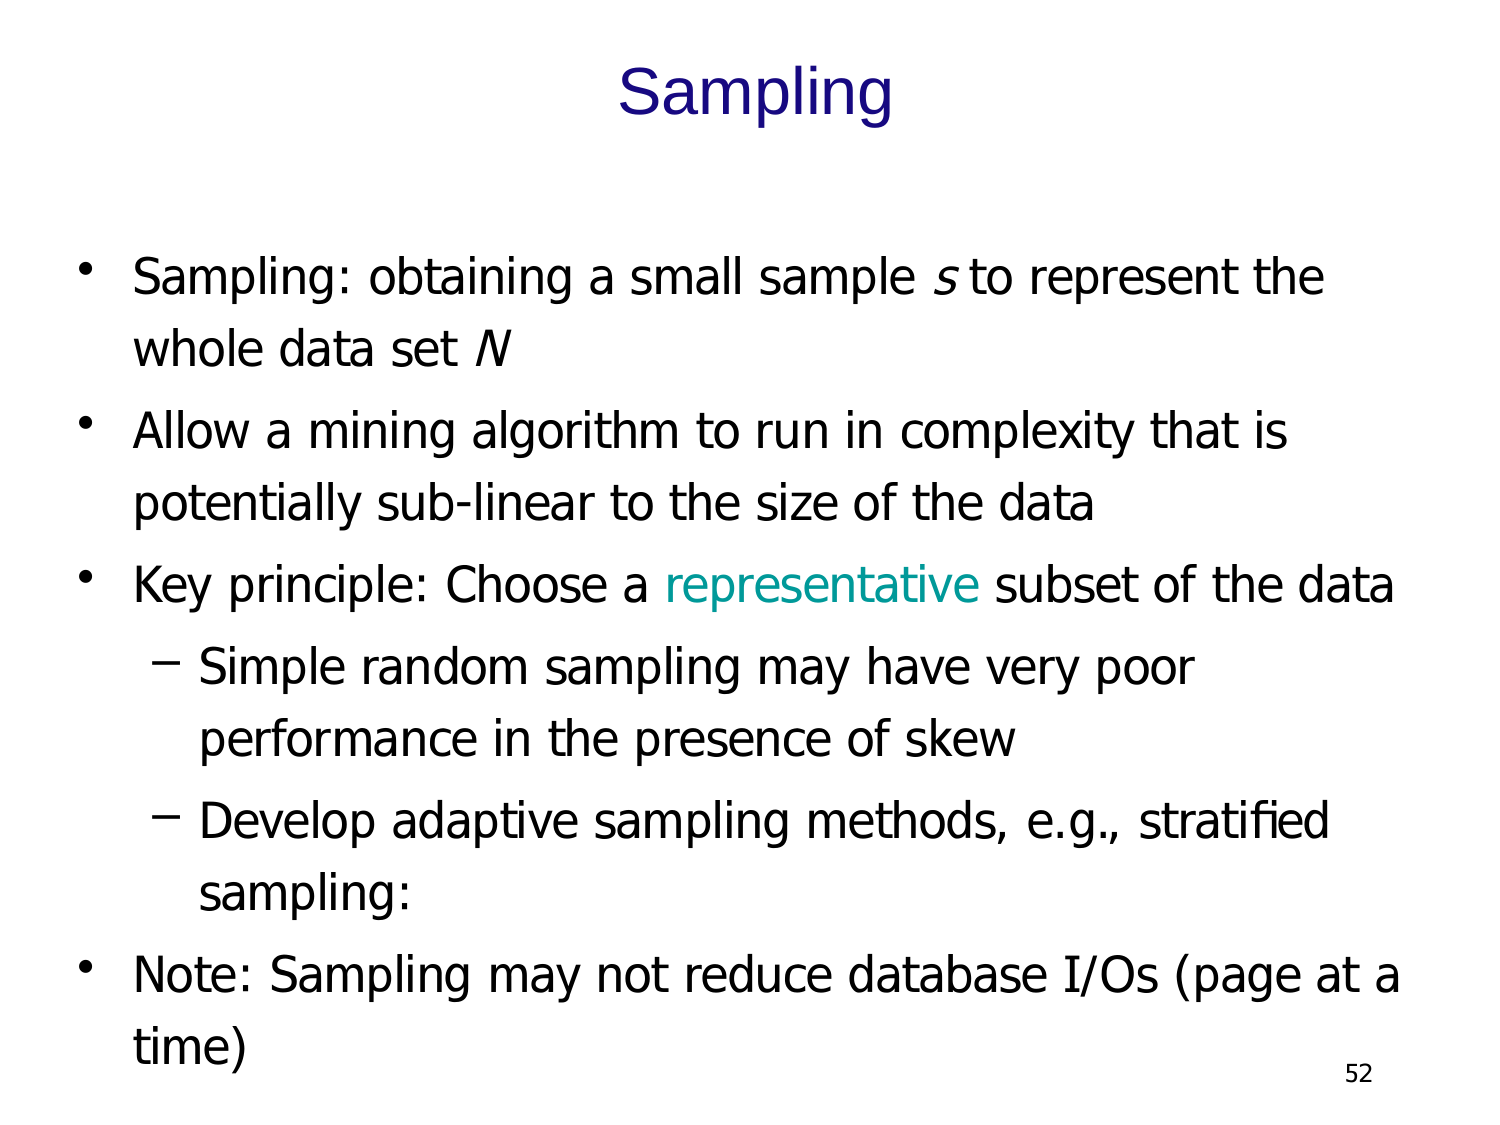

# Sampling
Sampling: obtaining a small sample s to represent the whole data set N
Allow a mining algorithm to run in complexity that is potentially sub-linear to the size of the data
Key principle: Choose a representative subset of the data
Simple random sampling may have very poor performance in the presence of skew
Develop adaptive sampling methods, e.g., stratified sampling:
Note: Sampling may not reduce database I/Os (page at a time)
52